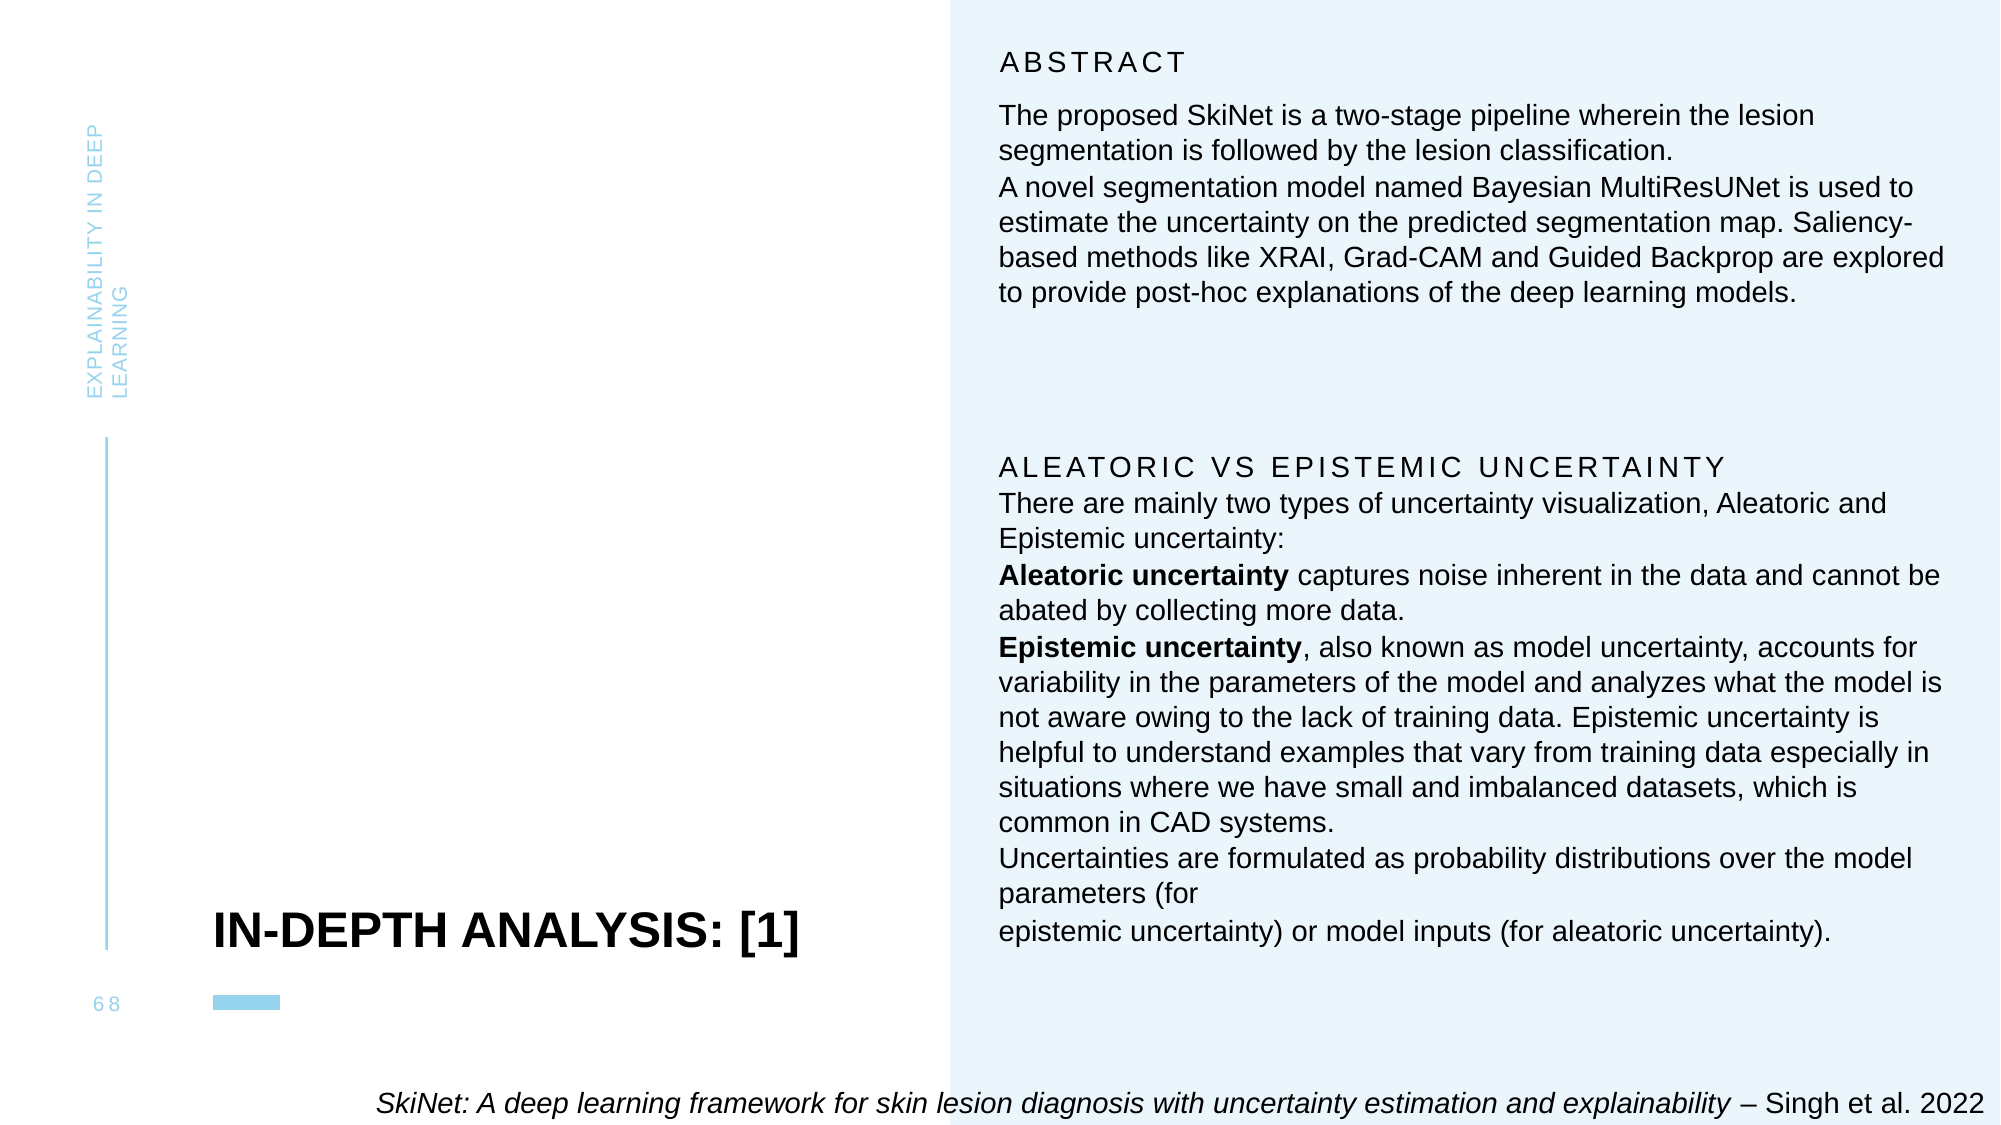

Abstract
The proposed SkiNet is a two-stage pipeline wherein the lesion segmentation is followed by the lesion classification.
A novel segmentation model named Bayesian MultiResUNet is used to estimate the uncertainty on the predicted segmentation map. Saliency-based methods like XRAI, Grad-CAM and Guided Backprop are explored to provide post-hoc explanations of the deep learning models.
EXPLAINABILITY IN DEEP LEARNING
Aleatoric vs epistemic uncertainty
There are mainly two types of uncertainty visualization, Aleatoric and Epistemic uncertainty:
Aleatoric uncertainty captures noise inherent in the data and cannot be abated by collecting more data.
Epistemic uncertainty, also known as model uncertainty, accounts for variability in the parameters of the model and analyzes what the model is not aware owing to the lack of training data. Epistemic uncertainty is helpful to understand examples that vary from training data especially in situations where we have small and imbalanced datasets, which is common in CAD systems.
Uncertainties are formulated as probability distributions over the model parameters (for
epistemic uncertainty) or model inputs (for aleatoric uncertainty).
# In-depth analysis: [1]
68
SkiNet: A deep learning framework for skin lesion diagnosis with uncertainty estimation and explainability – Singh et al. 2022